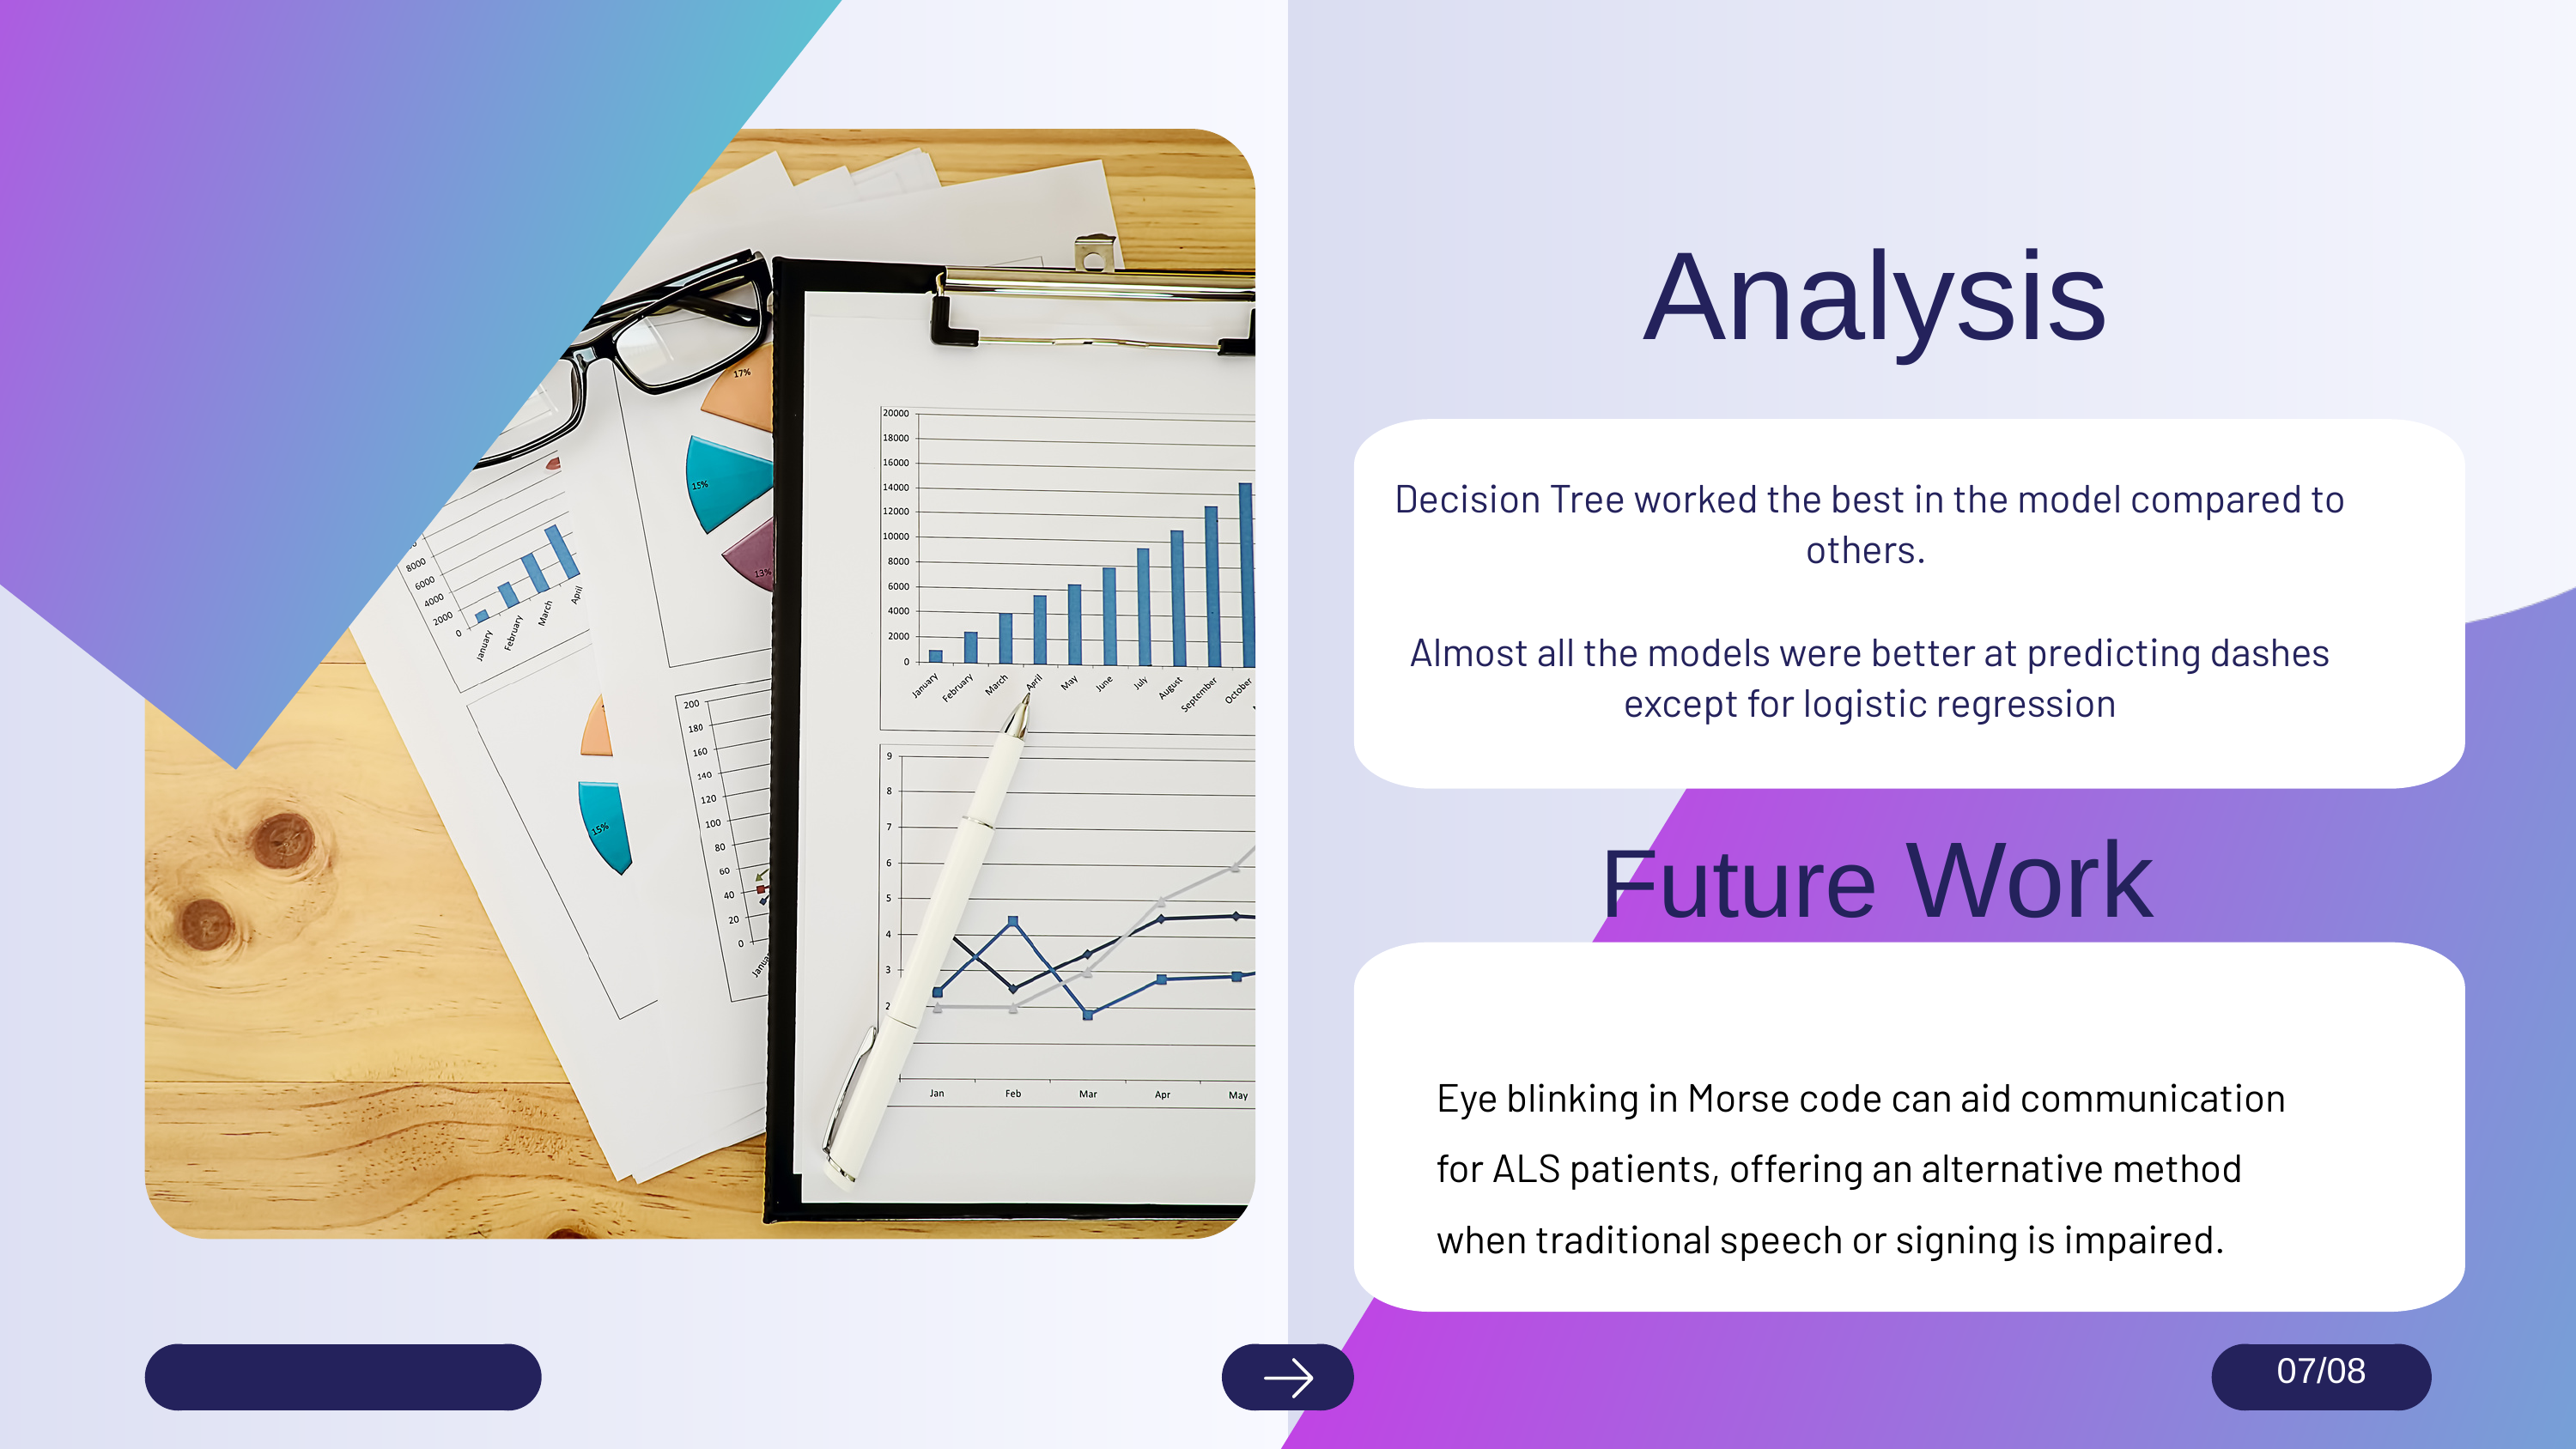

Analysis

Decision Tree worked the best in the model compared to others.

Almost all the models were better at predicting dashes except for logistic regression

Future Work

Eye blinking in Morse code can aid communication for ALS patients, offering an alternative method when traditional speech or signing is impaired.

07/08